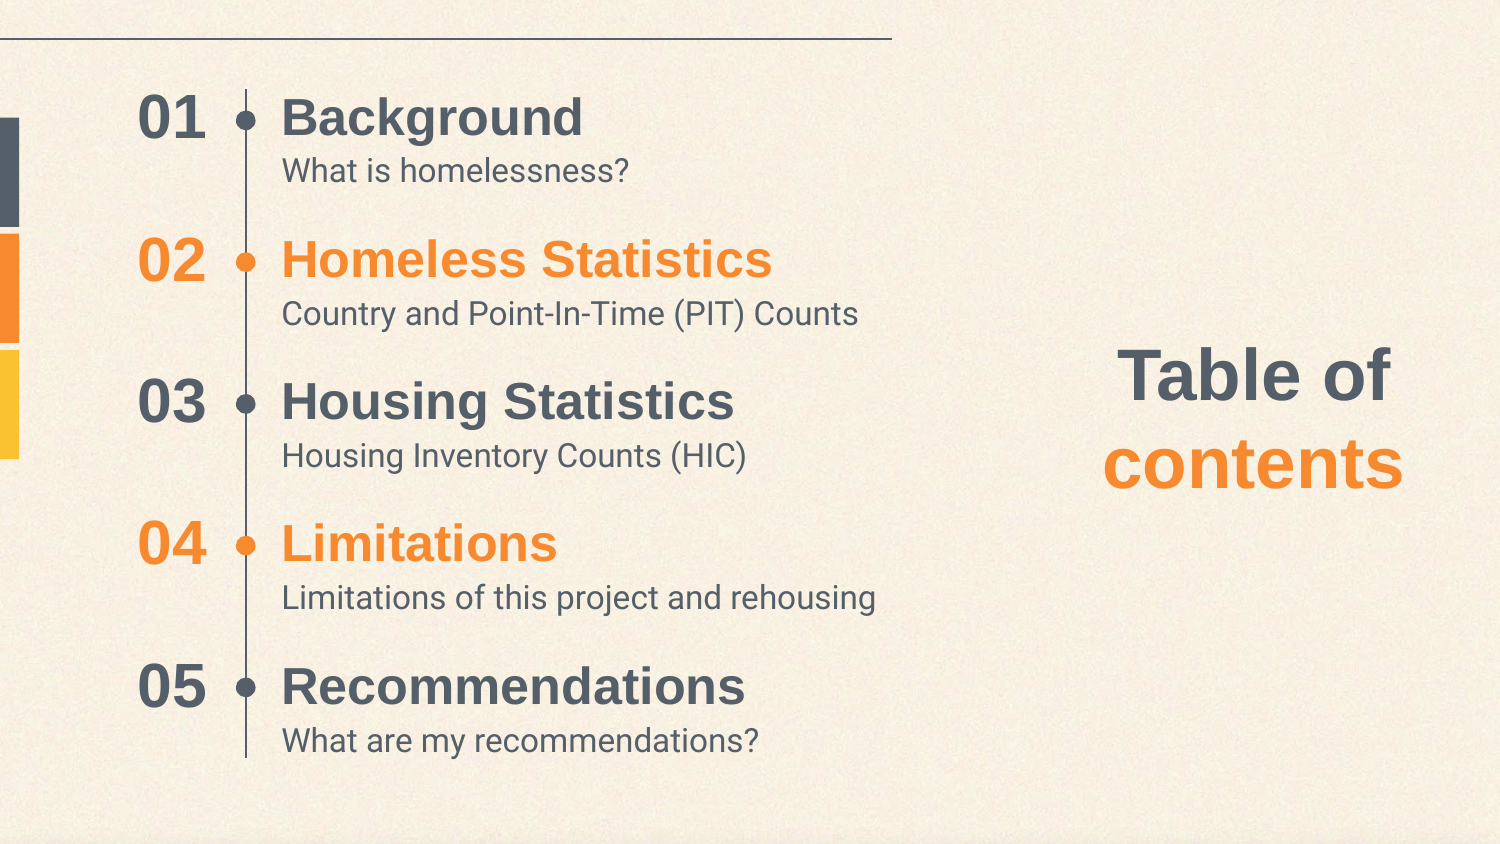

# Background
01

What is homelessness?
Homeless Statistics
02
Country and Point-In-Time (PIT) Counts
Table of contents
Housing Statistics
03
Housing Inventory Counts (HIC)
Limitations
04
Limitations of this project and rehousing
Recommendations
05

What are my recommendations?